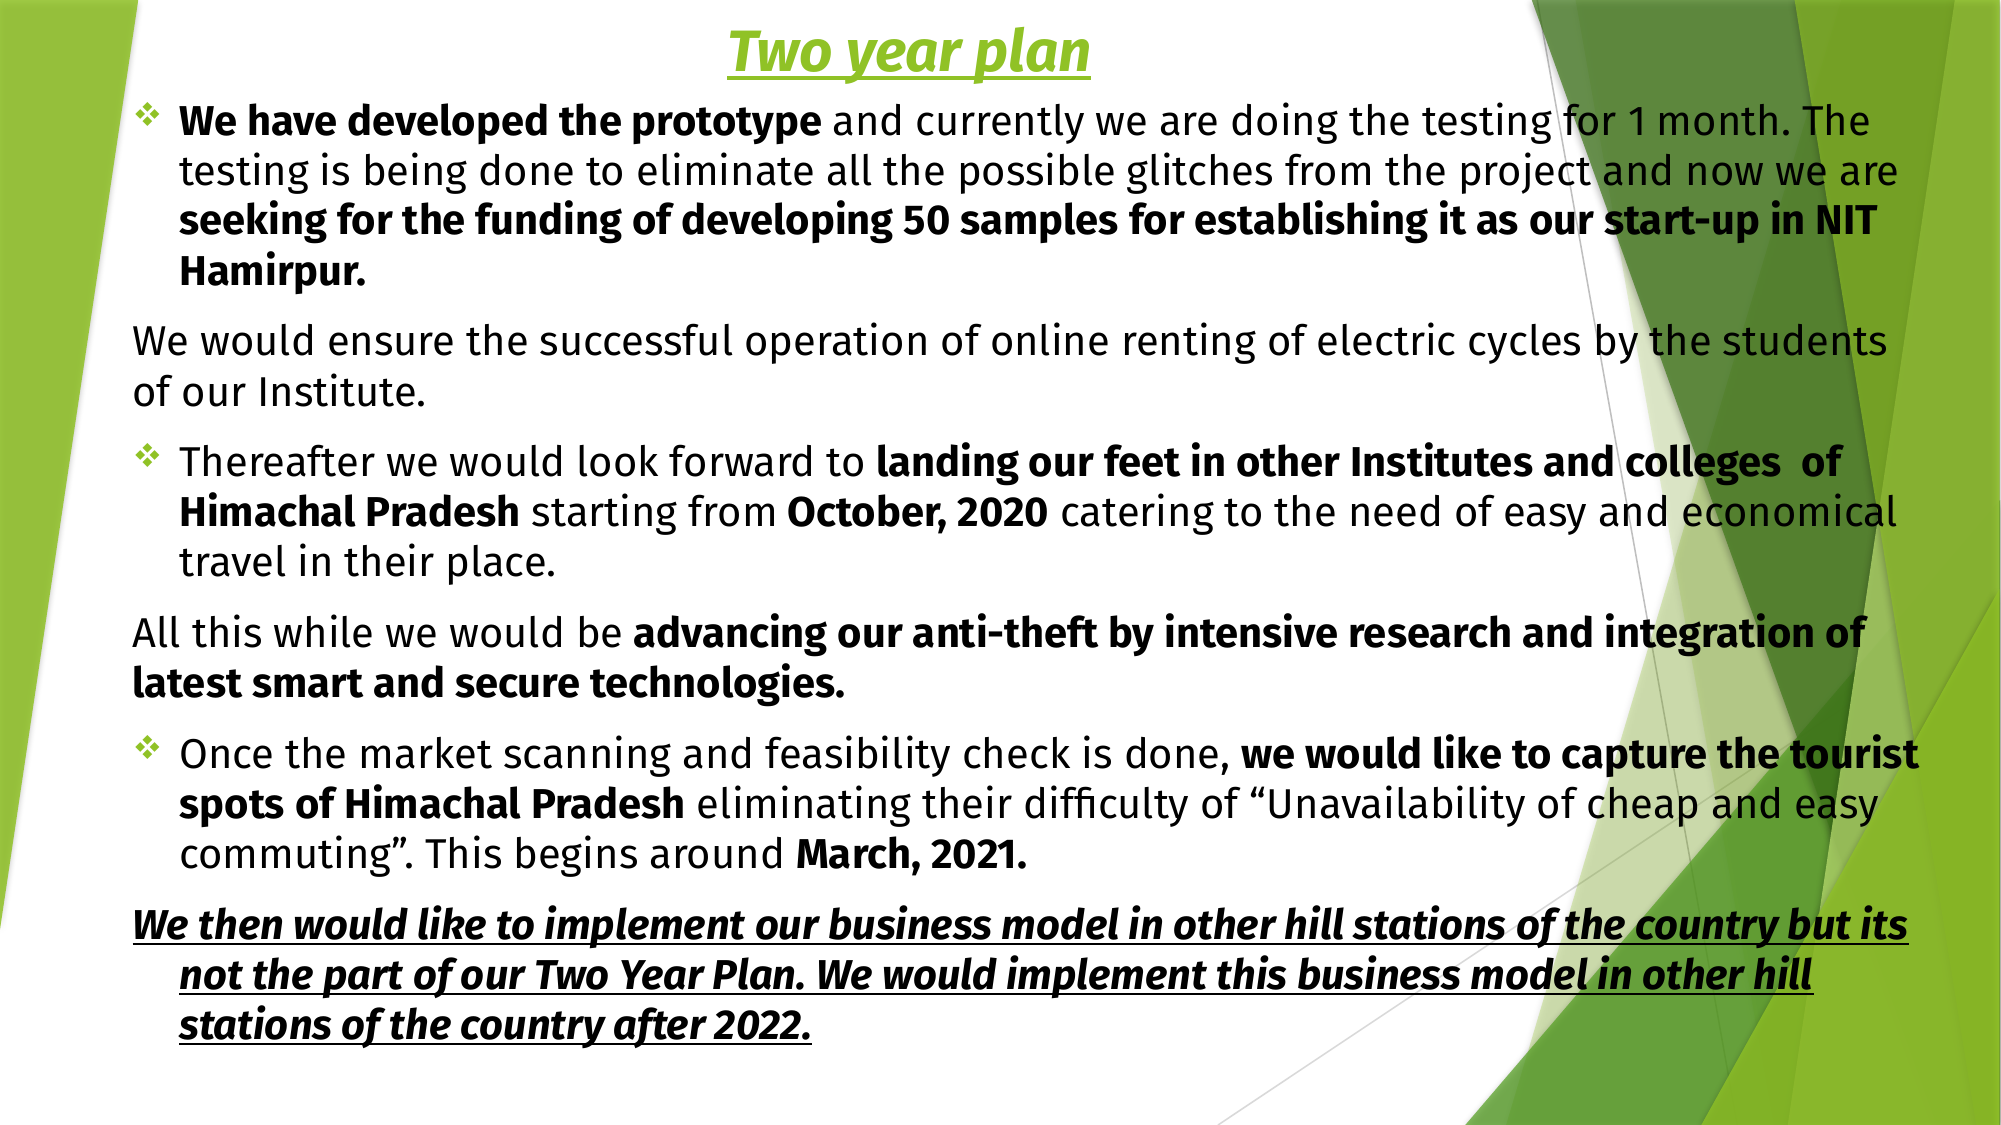

# Two year plan
We have developed the prototype and currently we are doing the testing for 1 month. The testing is being done to eliminate all the possible glitches from the project and now we are seeking for the funding of developing 50 samples for establishing it as our start-up in NIT Hamirpur.
We would ensure the successful operation of online renting of electric cycles by the students of our Institute.
Thereafter we would look forward to landing our feet in other Institutes and colleges  of Himachal Pradesh starting from October, 2020 catering to the need of easy and economical travel in their place.
All this while we would be advancing our anti-theft by intensive research and integration of latest smart and secure technologies.
Once the market scanning and feasibility check is done, we would like to capture the tourist spots of Himachal Pradesh eliminating their difficulty of “Unavailability of cheap and easy commuting”. This begins around March, 2021.
We then would like to implement our business model in other hill stations of the country but its not the part of our Two Year Plan. We would implement this business model in other hill stations of the country after 2022.